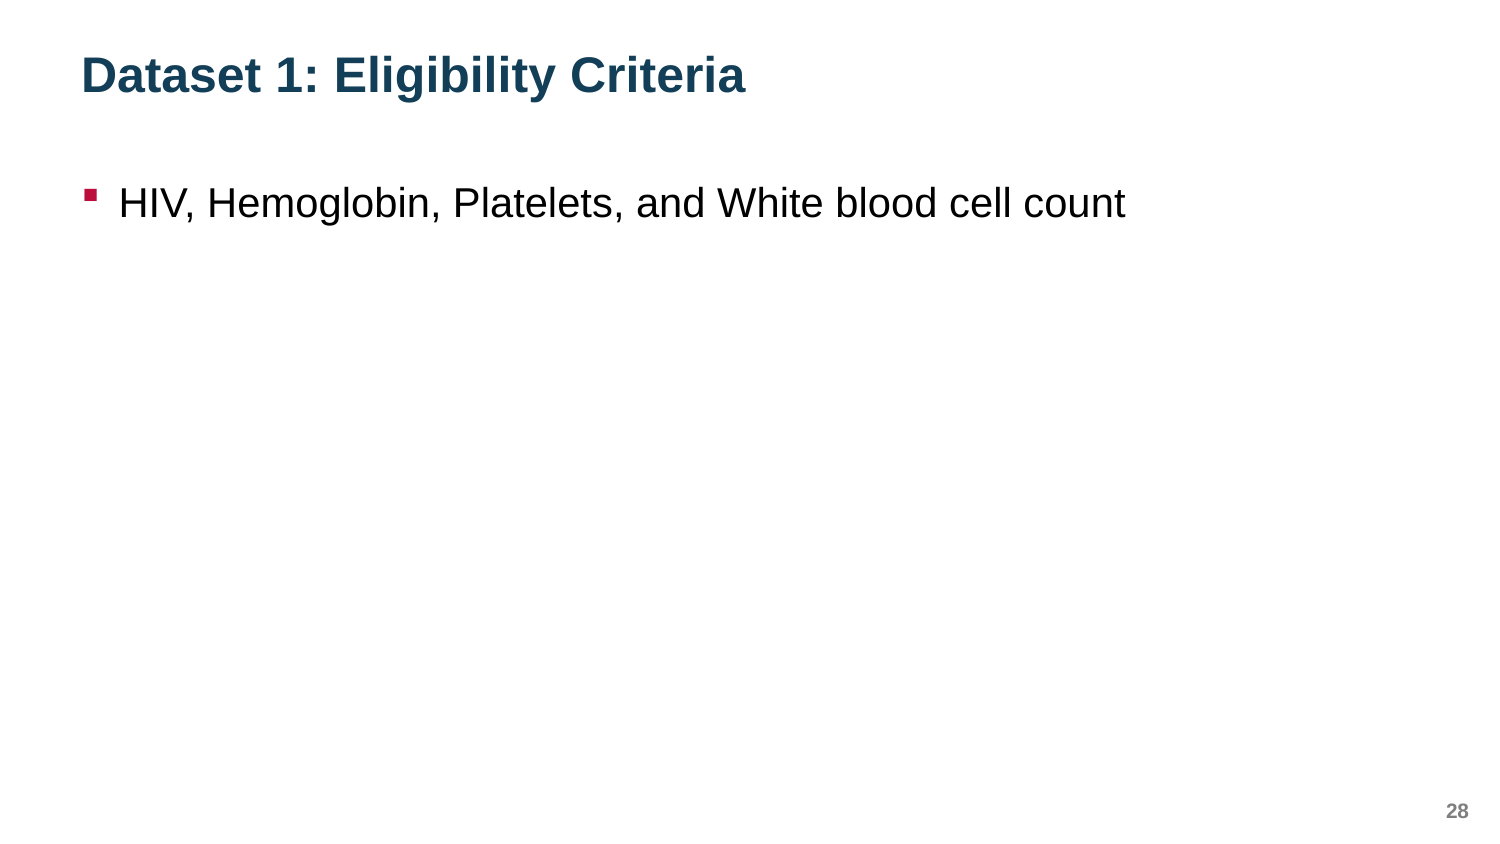

# Dataset 1: Eligibility Criteria
HIV, Hemoglobin, Platelets, and White blood cell count